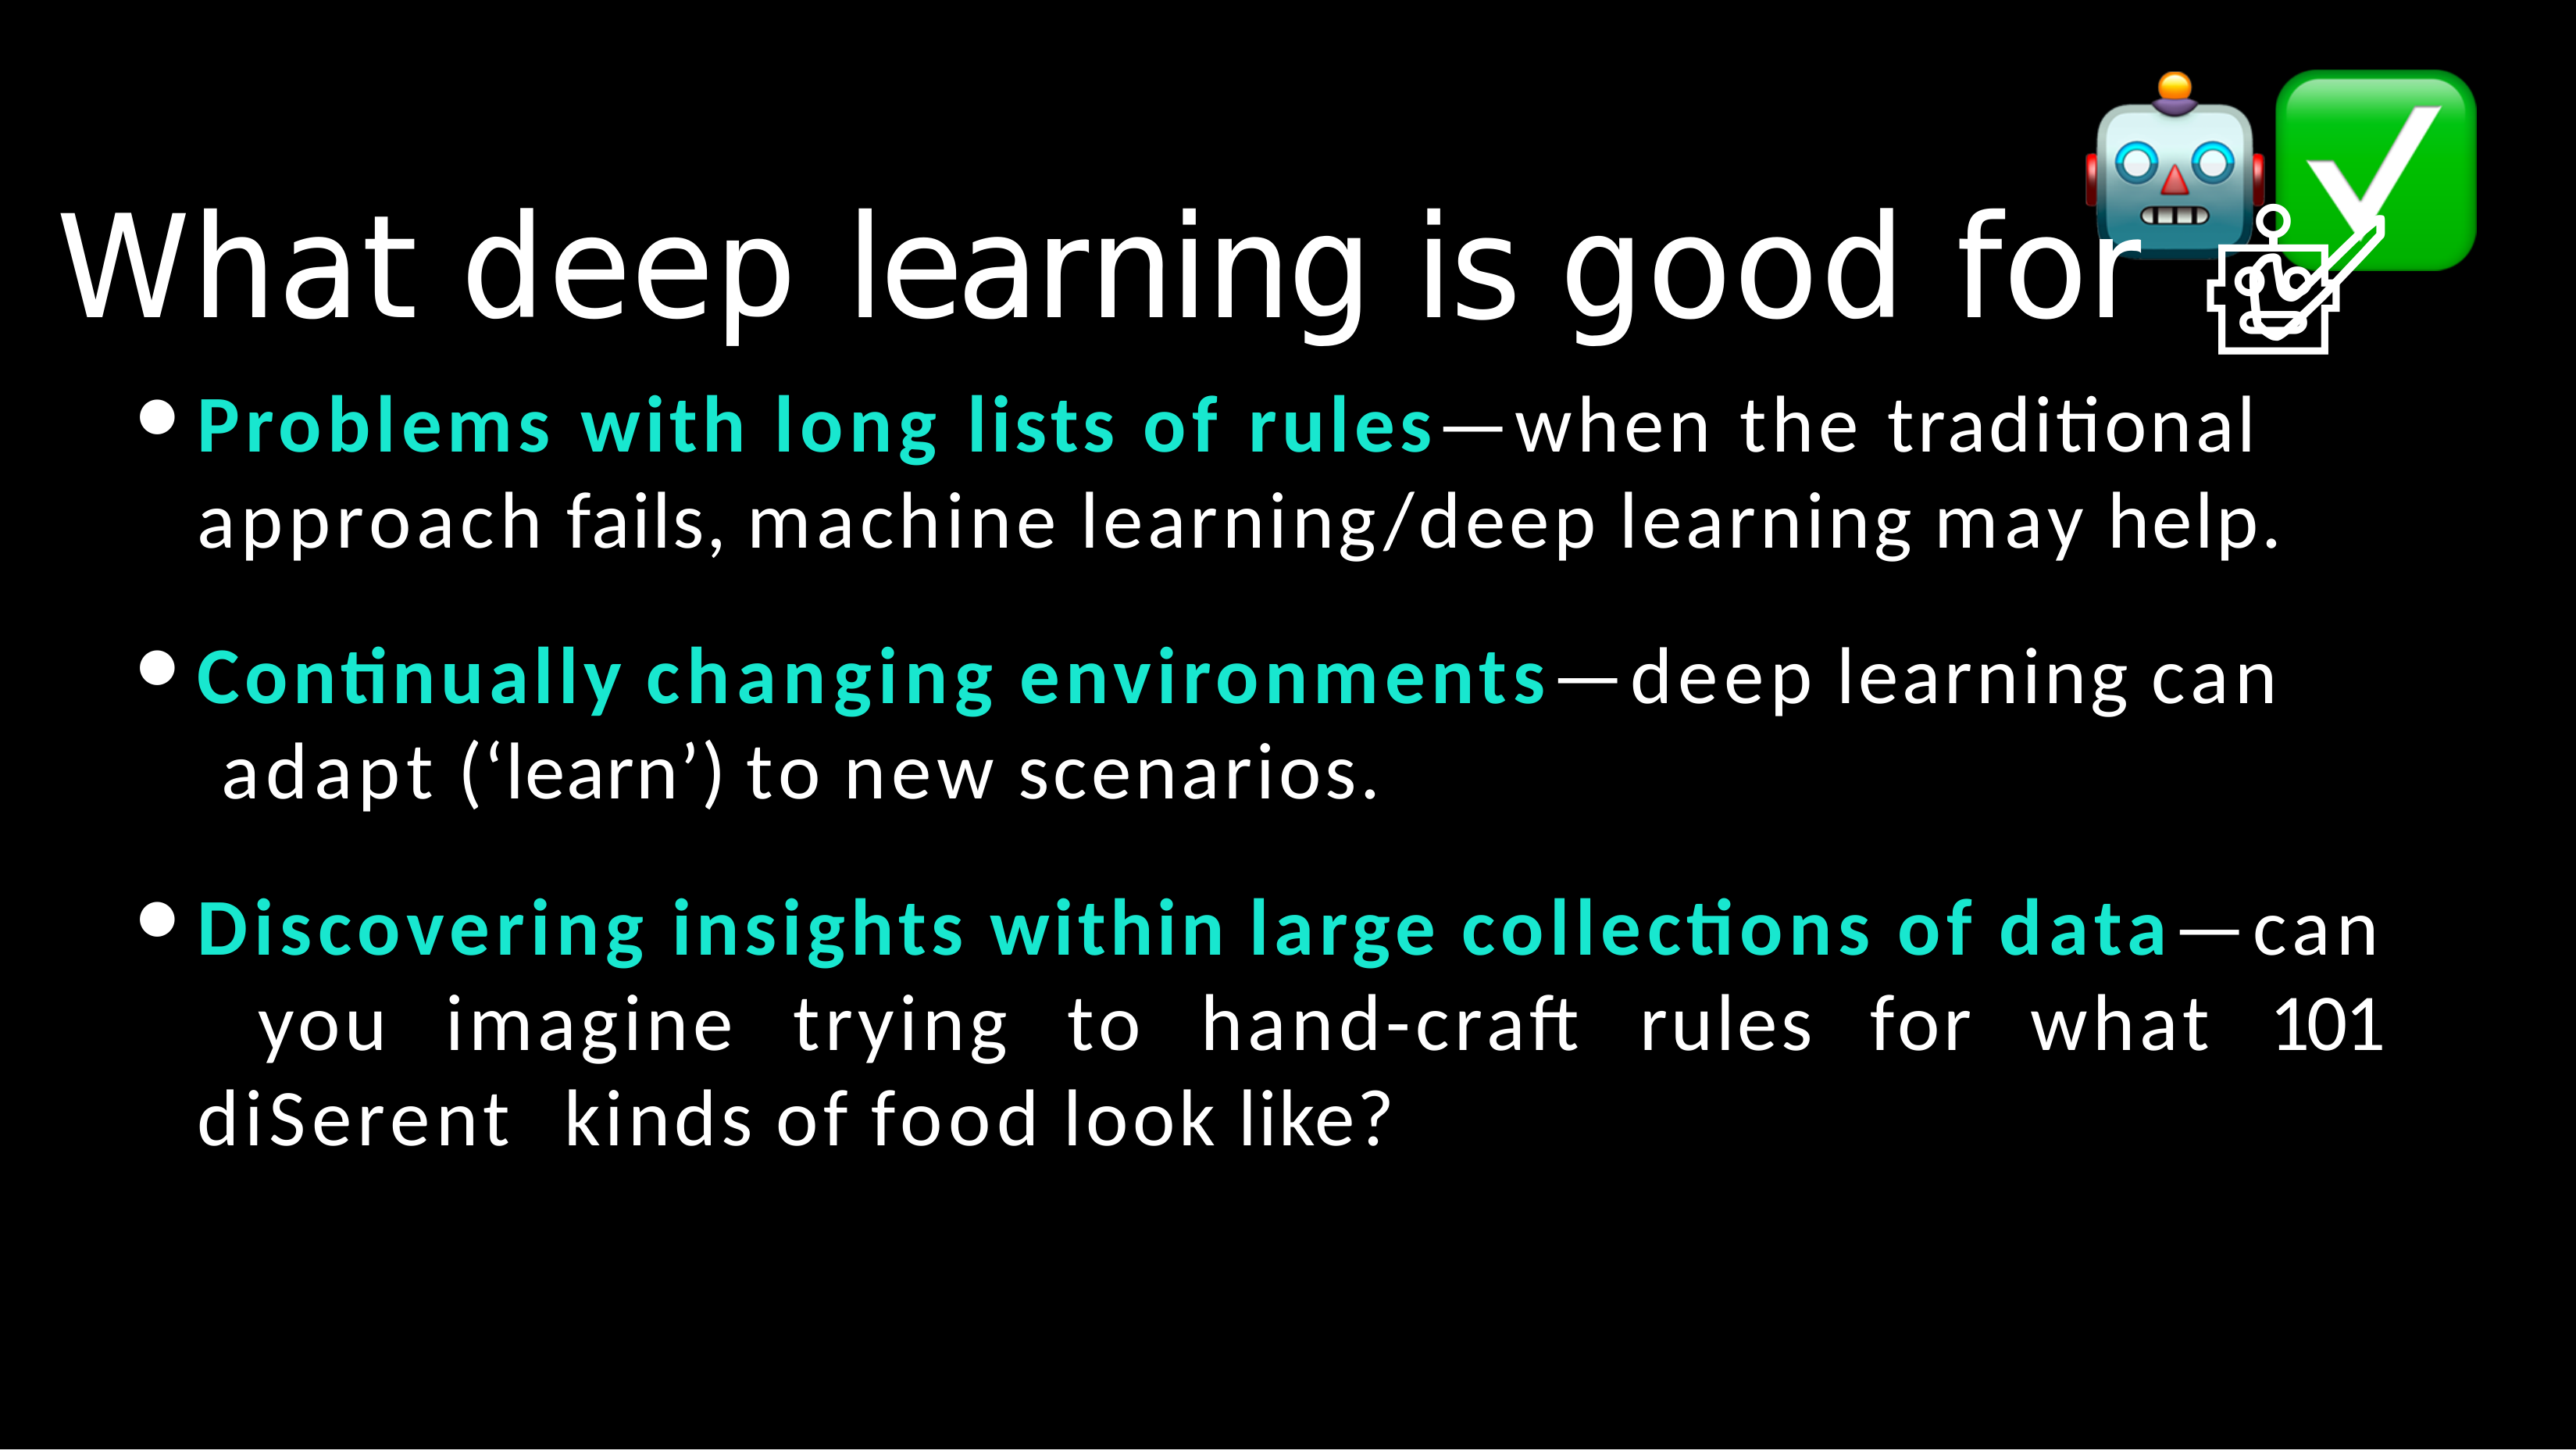

# What deep learning is good for 🤖✅

Problems with long lists of rules—when the traditional  approach fails, machine learning/deep learning may help.
Continually changing environments—deep learning can  adapt (‘learn’) to new scenarios.
Discovering insights within large collections of data—can  you imagine trying to hand-craft rules for what 101 diSerent  kinds of food look like?